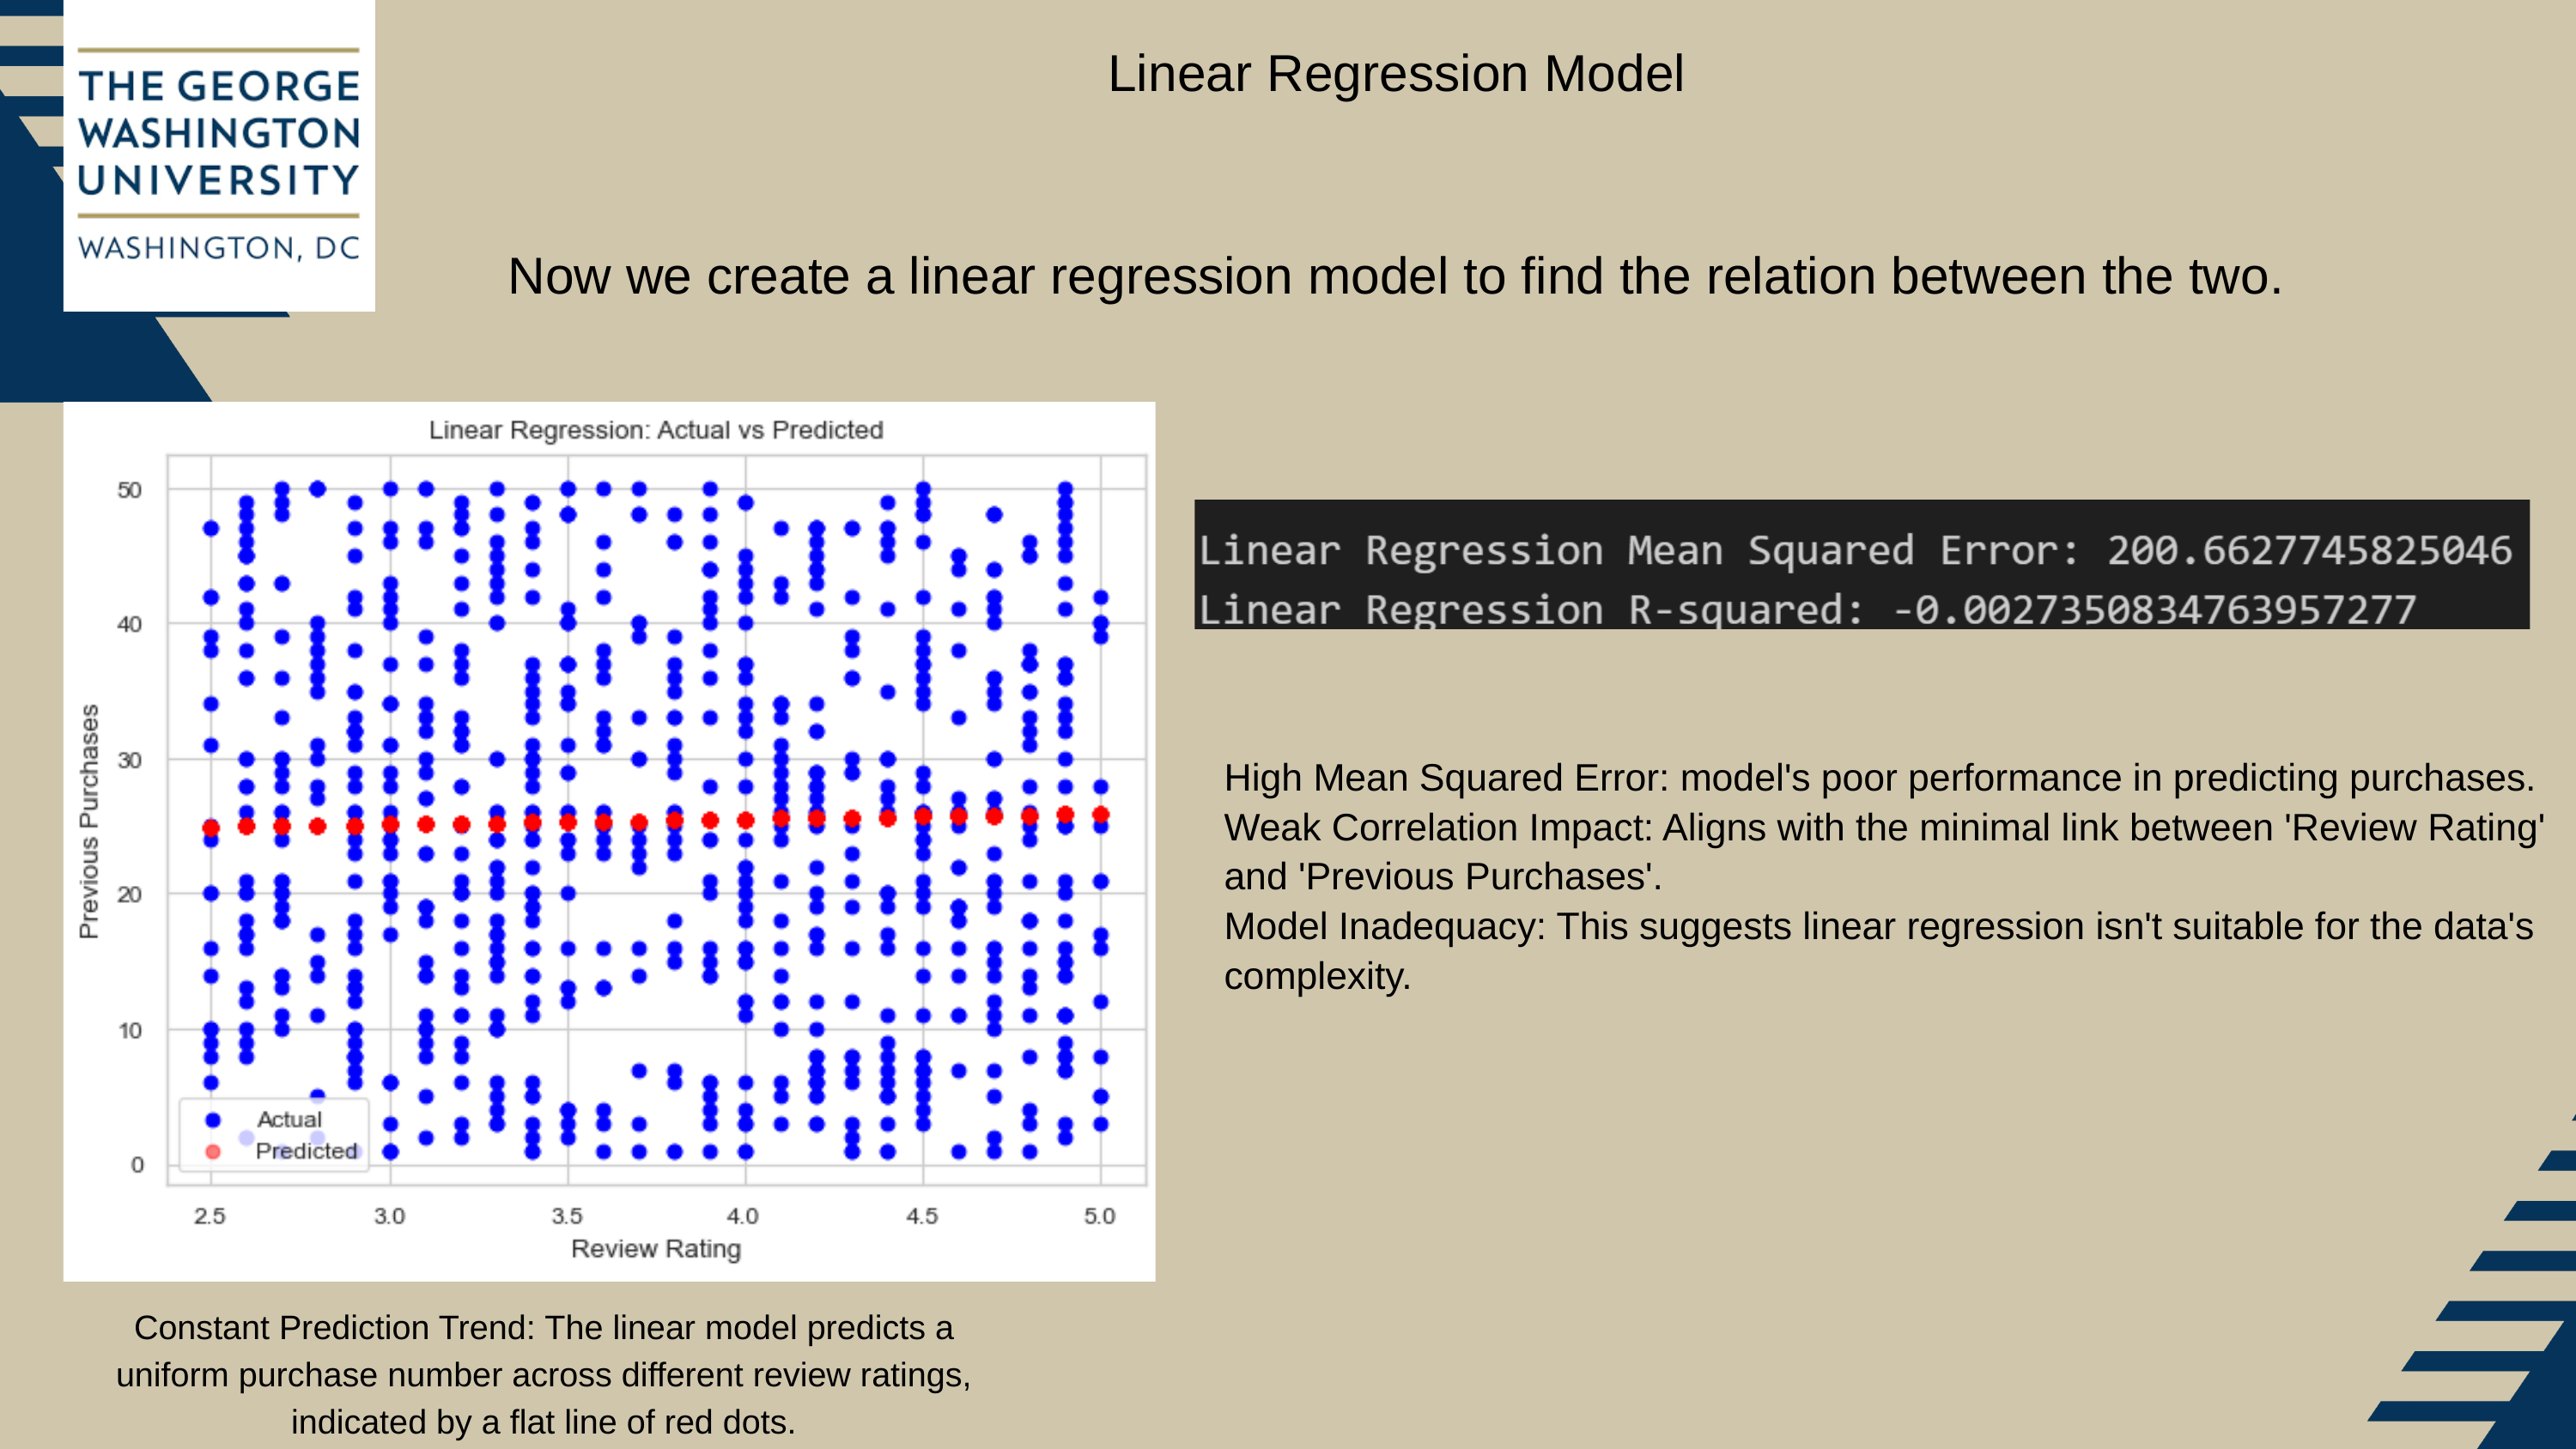

Linear Regression Model

Now we create a linear regression model to find the relation between the two.

High Mean Squared Error: model's poor performance in predicting purchases.
Weak Correlation Impact: Aligns with the minimal link between 'Review Rating' and 'Previous Purchases'.
Model Inadequacy: This suggests linear regression isn't suitable for the data's complexity.

Constant Prediction Trend: The linear model predicts a uniform purchase number across different review ratings, indicated by a flat line of red dots.